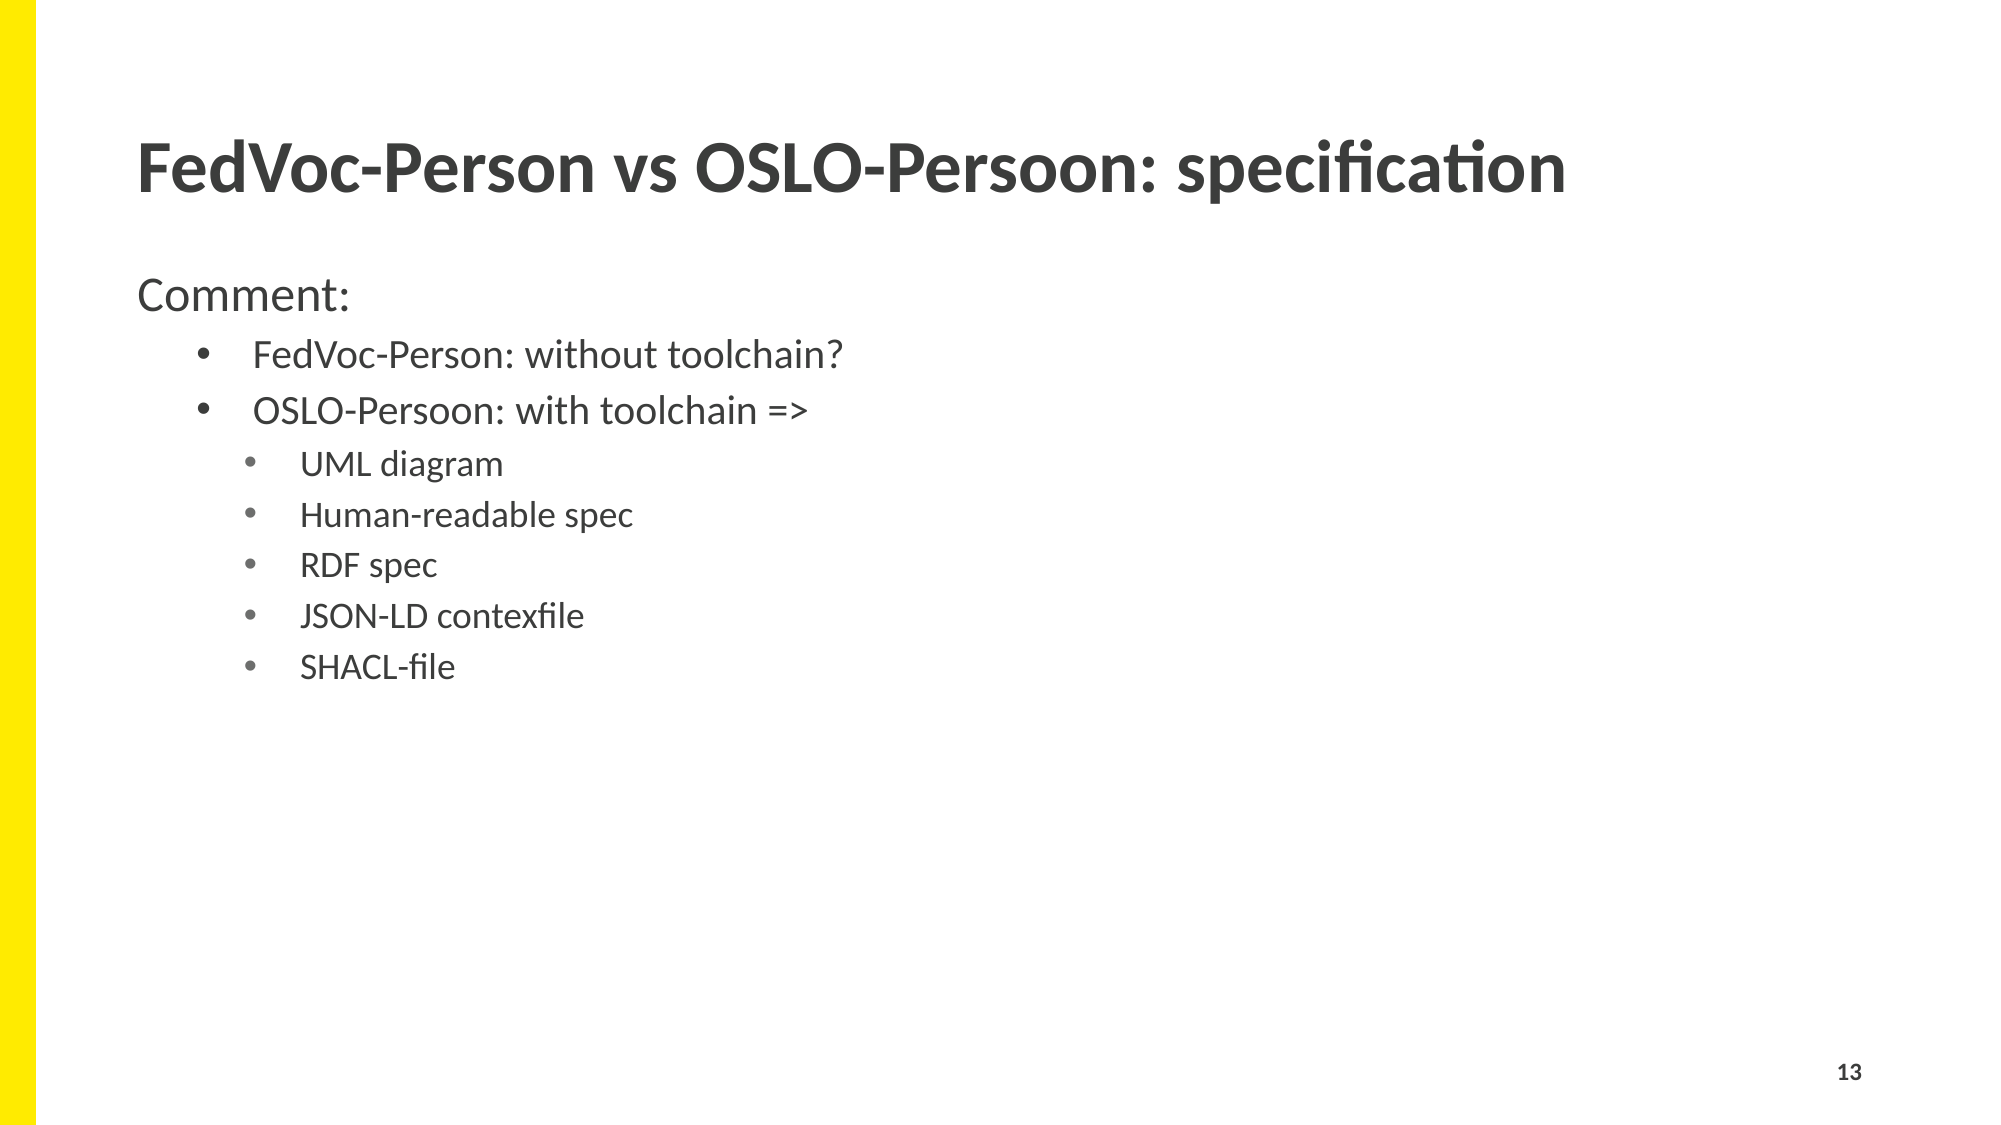

# FedVoc-Person vs OSLO-Persoon: specification
Comment:
FedVoc-Person: without toolchain?
OSLO-Persoon: with toolchain =>
UML diagram
Human-readable spec
RDF spec
JSON-LD contexfile
SHACL-file

13